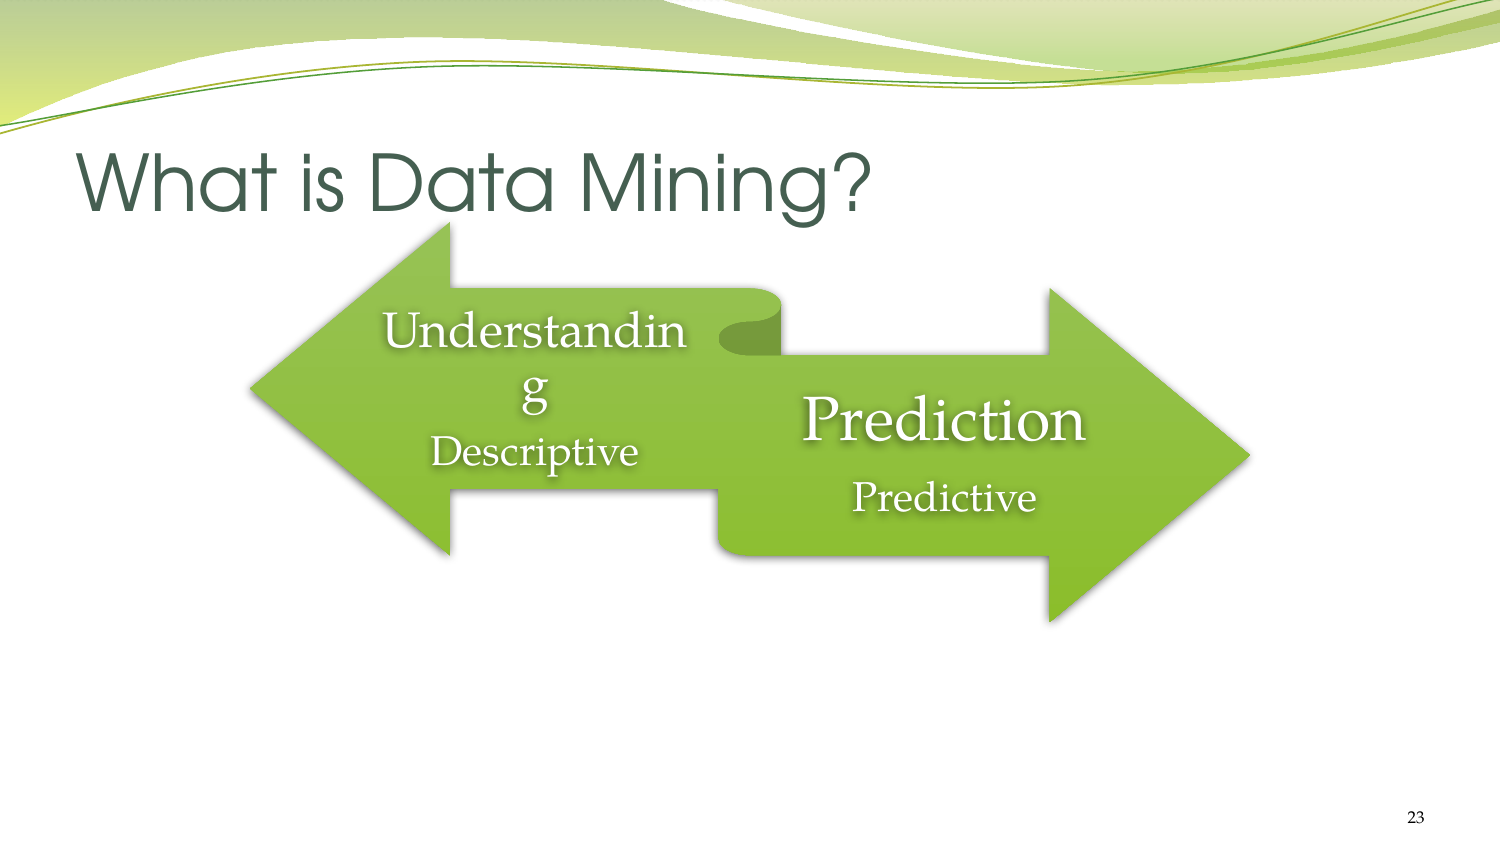

# What is Data Mining?
Understanding
Descriptive
Prediction
Predictive

23